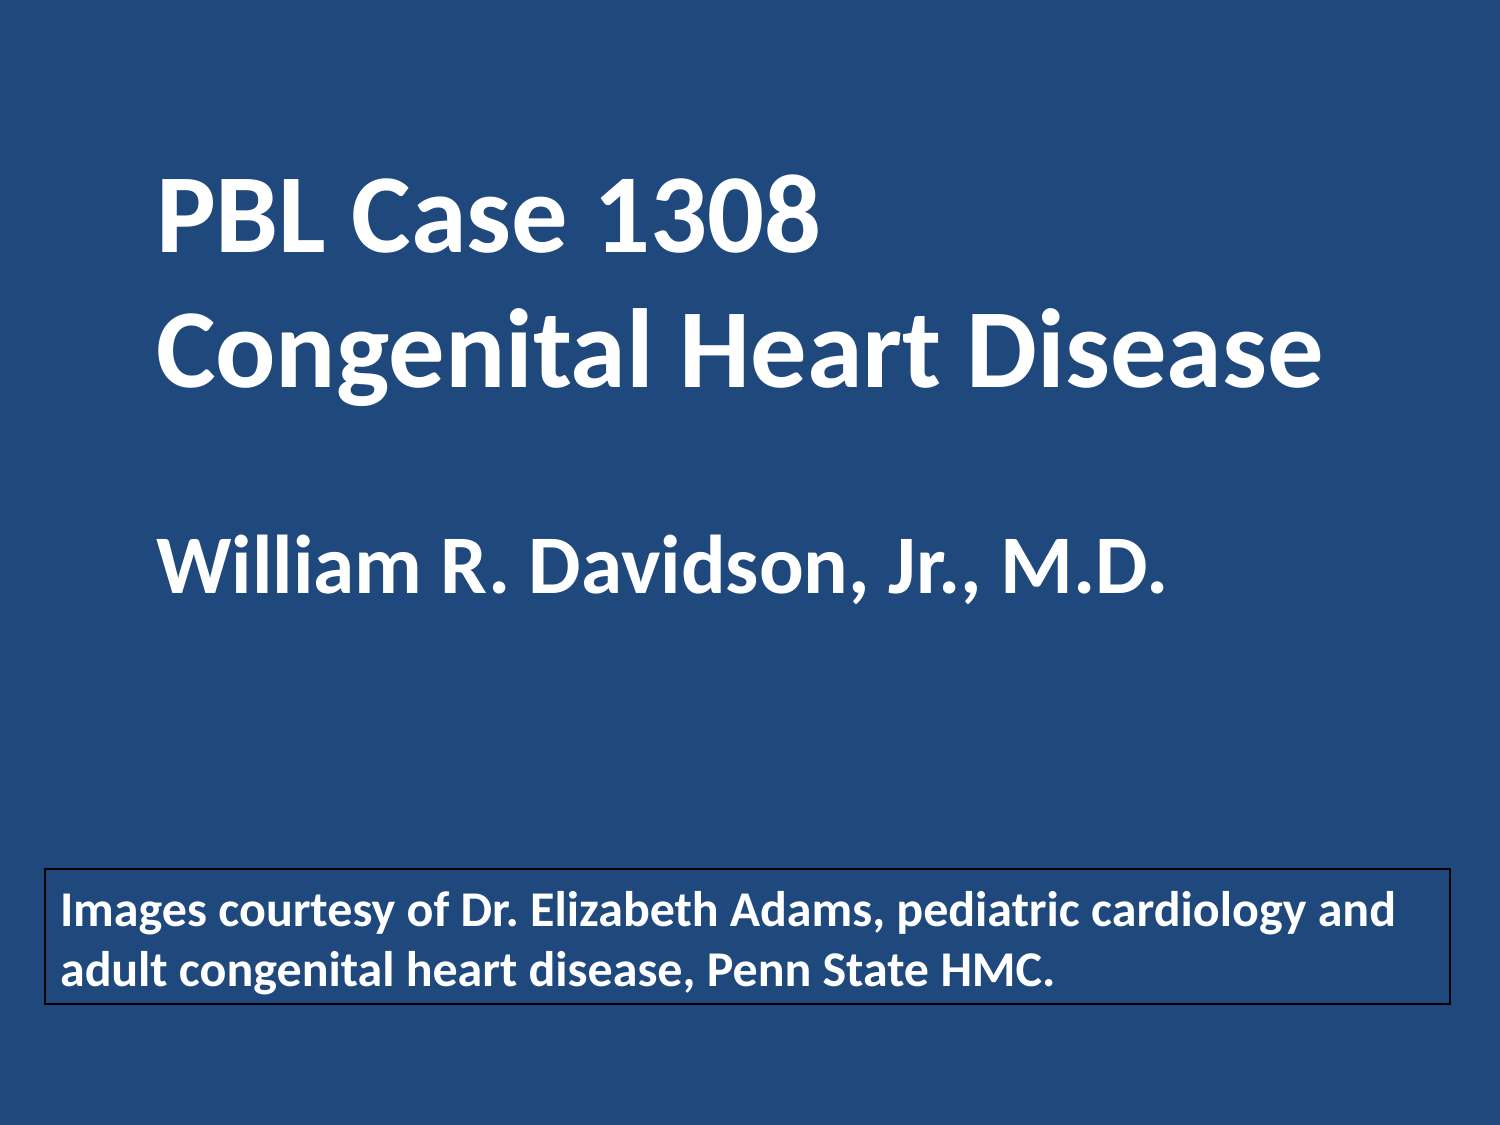

PBL Case 1308
Congenital Heart Disease

William R. Davidson, Jr., M.D.
Images courtesy of Dr. Elizabeth Adams, pediatric cardiology and adult congenital heart disease, Penn State HMC.